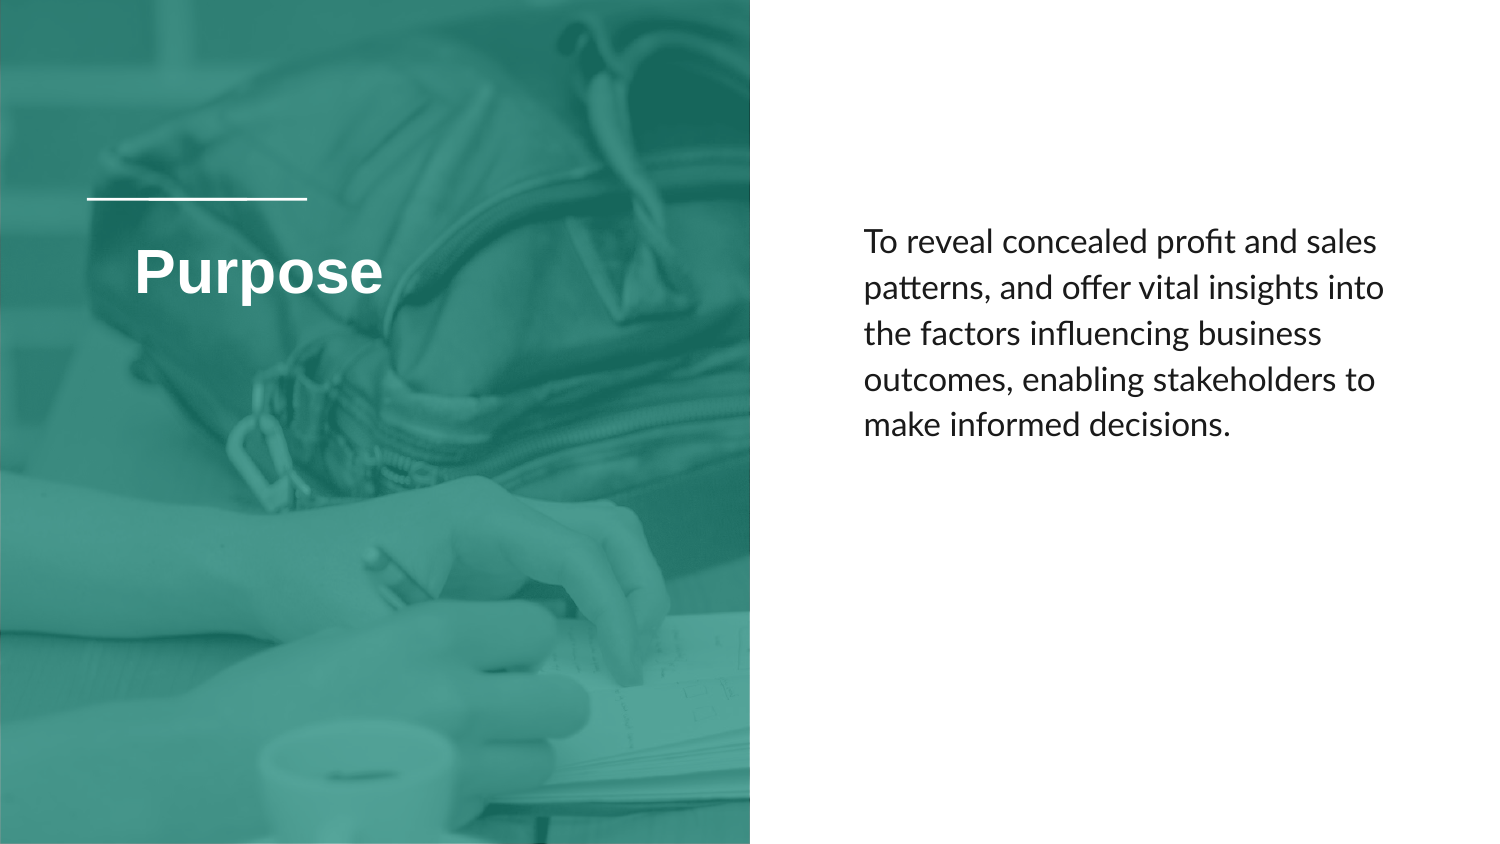

To reveal concealed profit and sales patterns, and offer vital insights into the factors influencing business outcomes, enabling stakeholders to make informed decisions.
# Purpose